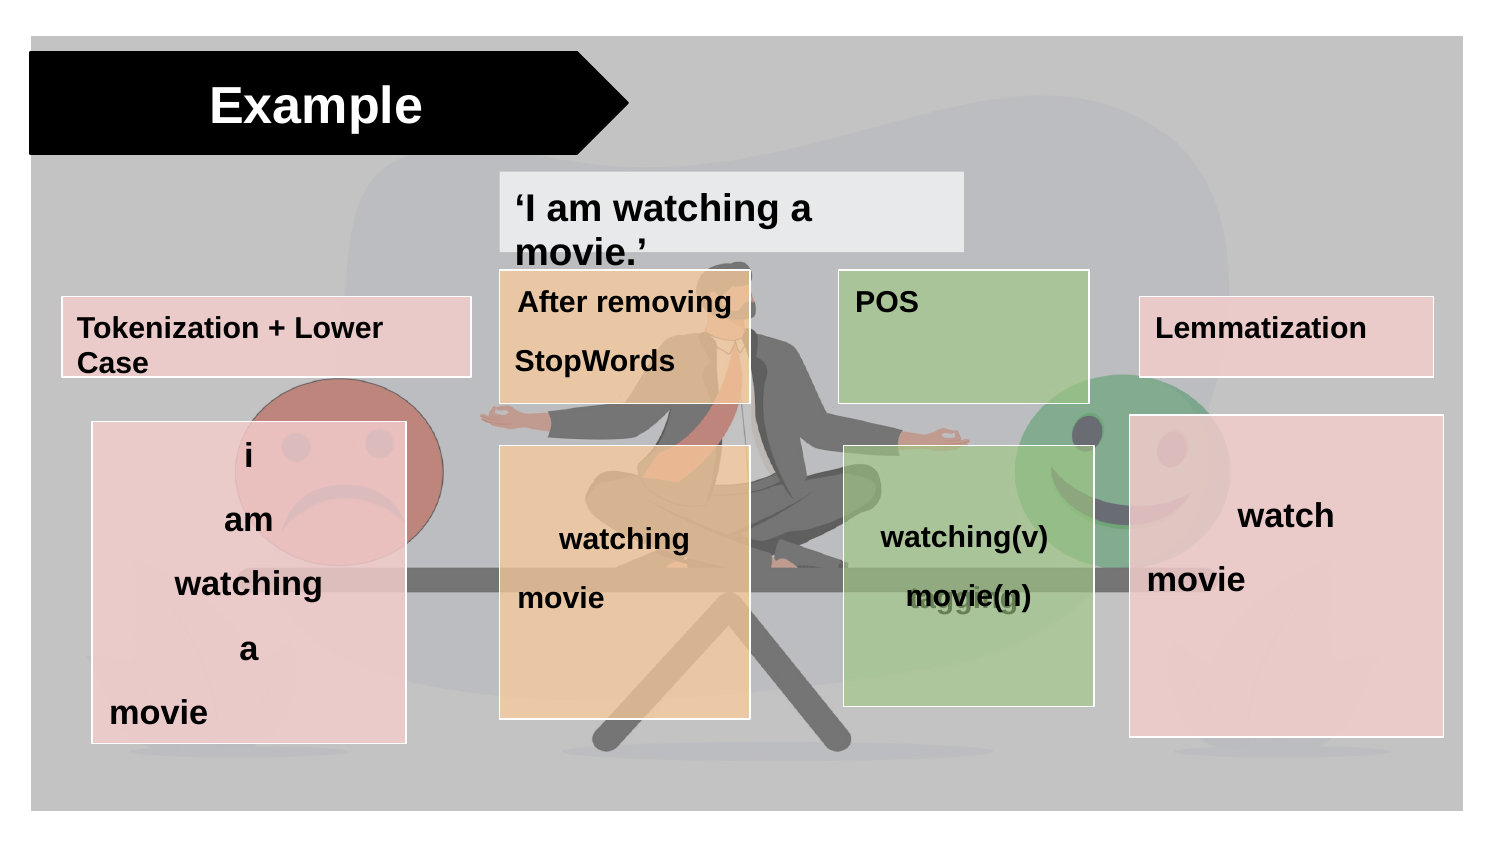

Example
‘I am watching a movie.’

After removing
StopWords

POS
tagging

Tokenization + Lower Case

Lemmatization

watch
movie

i
am
watching
a
movie

watching
movie

watching(v)
movie(n)